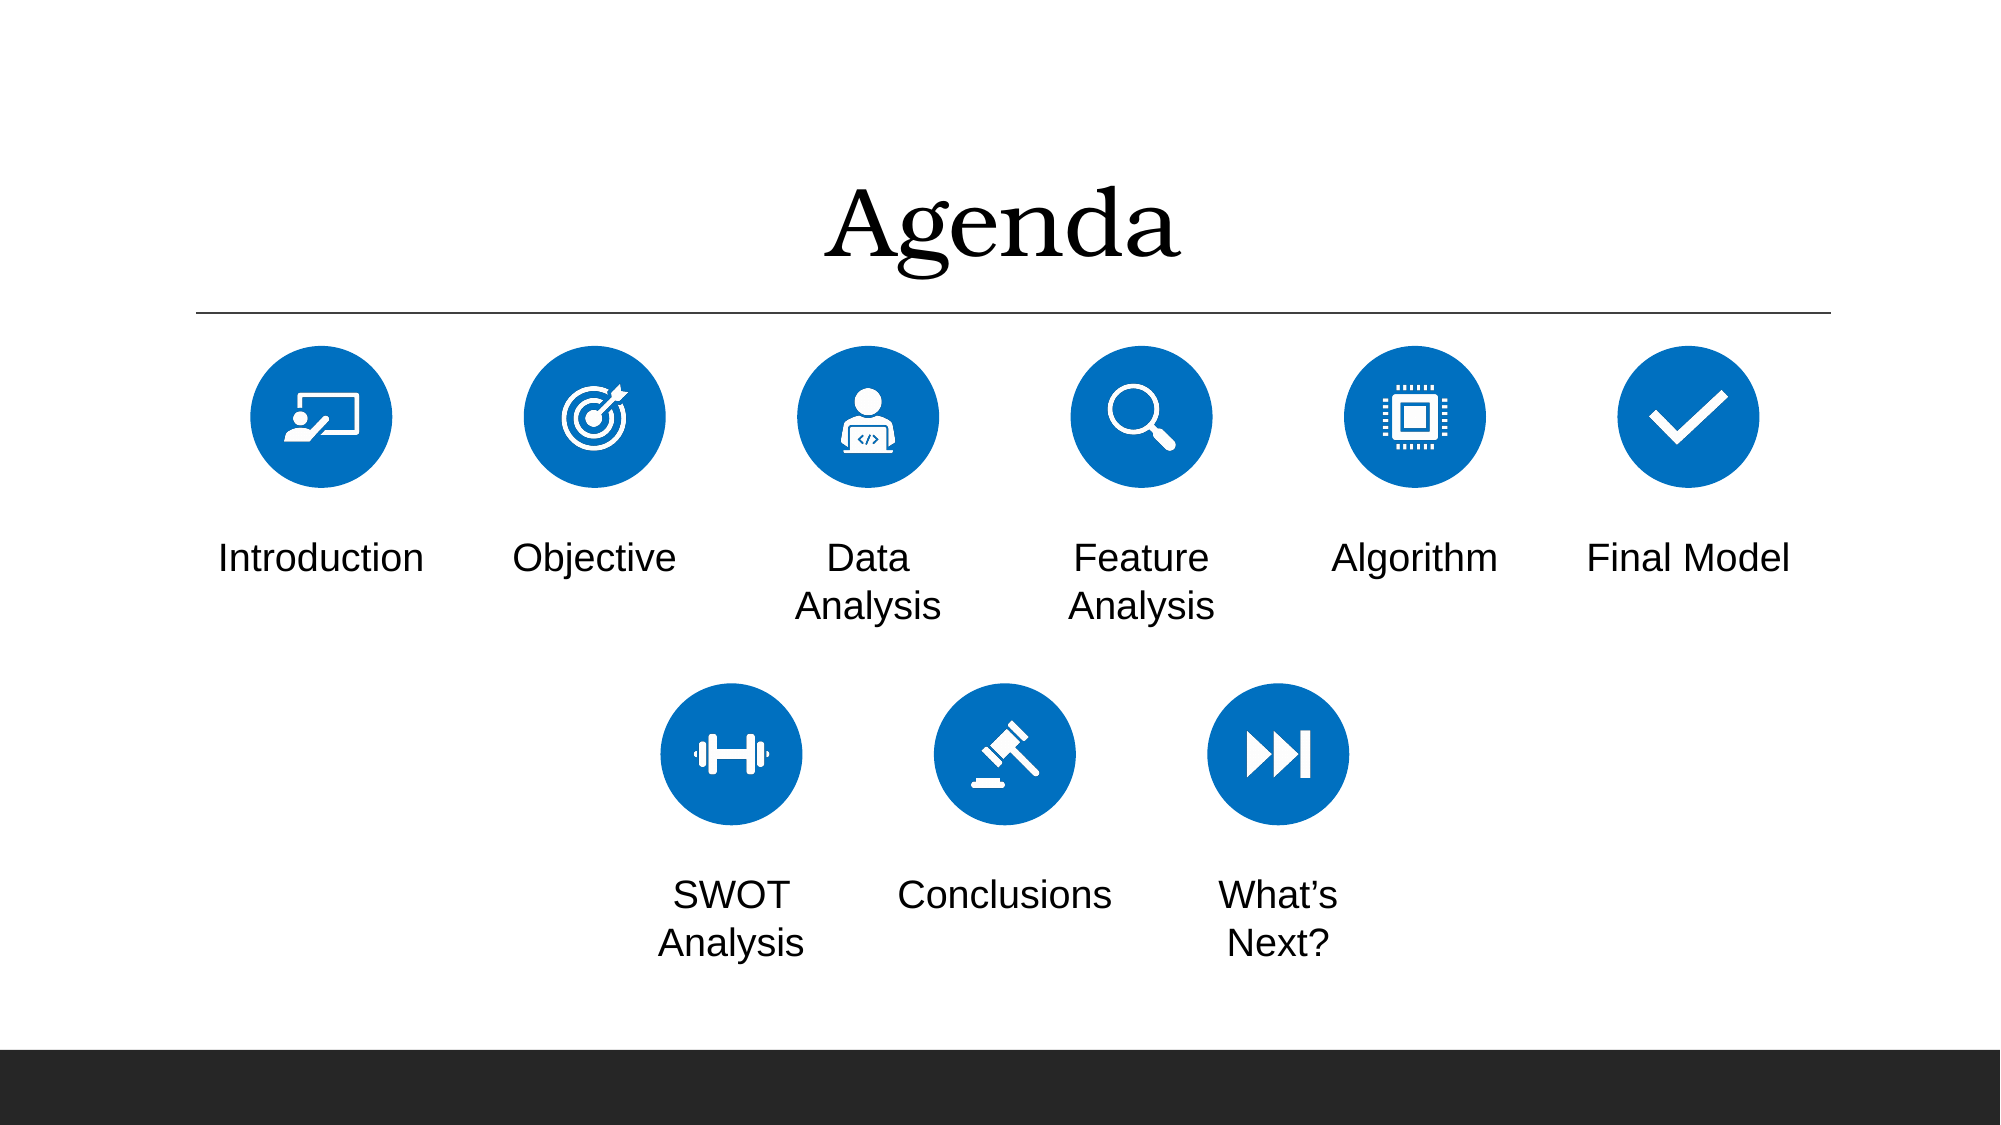

# Agenda
Introduction
Objective
Data Analysis
Feature Analysis
Algorithm
Final Model
SWOT Analysis
Conclusions
What’s Next?

WCD - July 2020
2